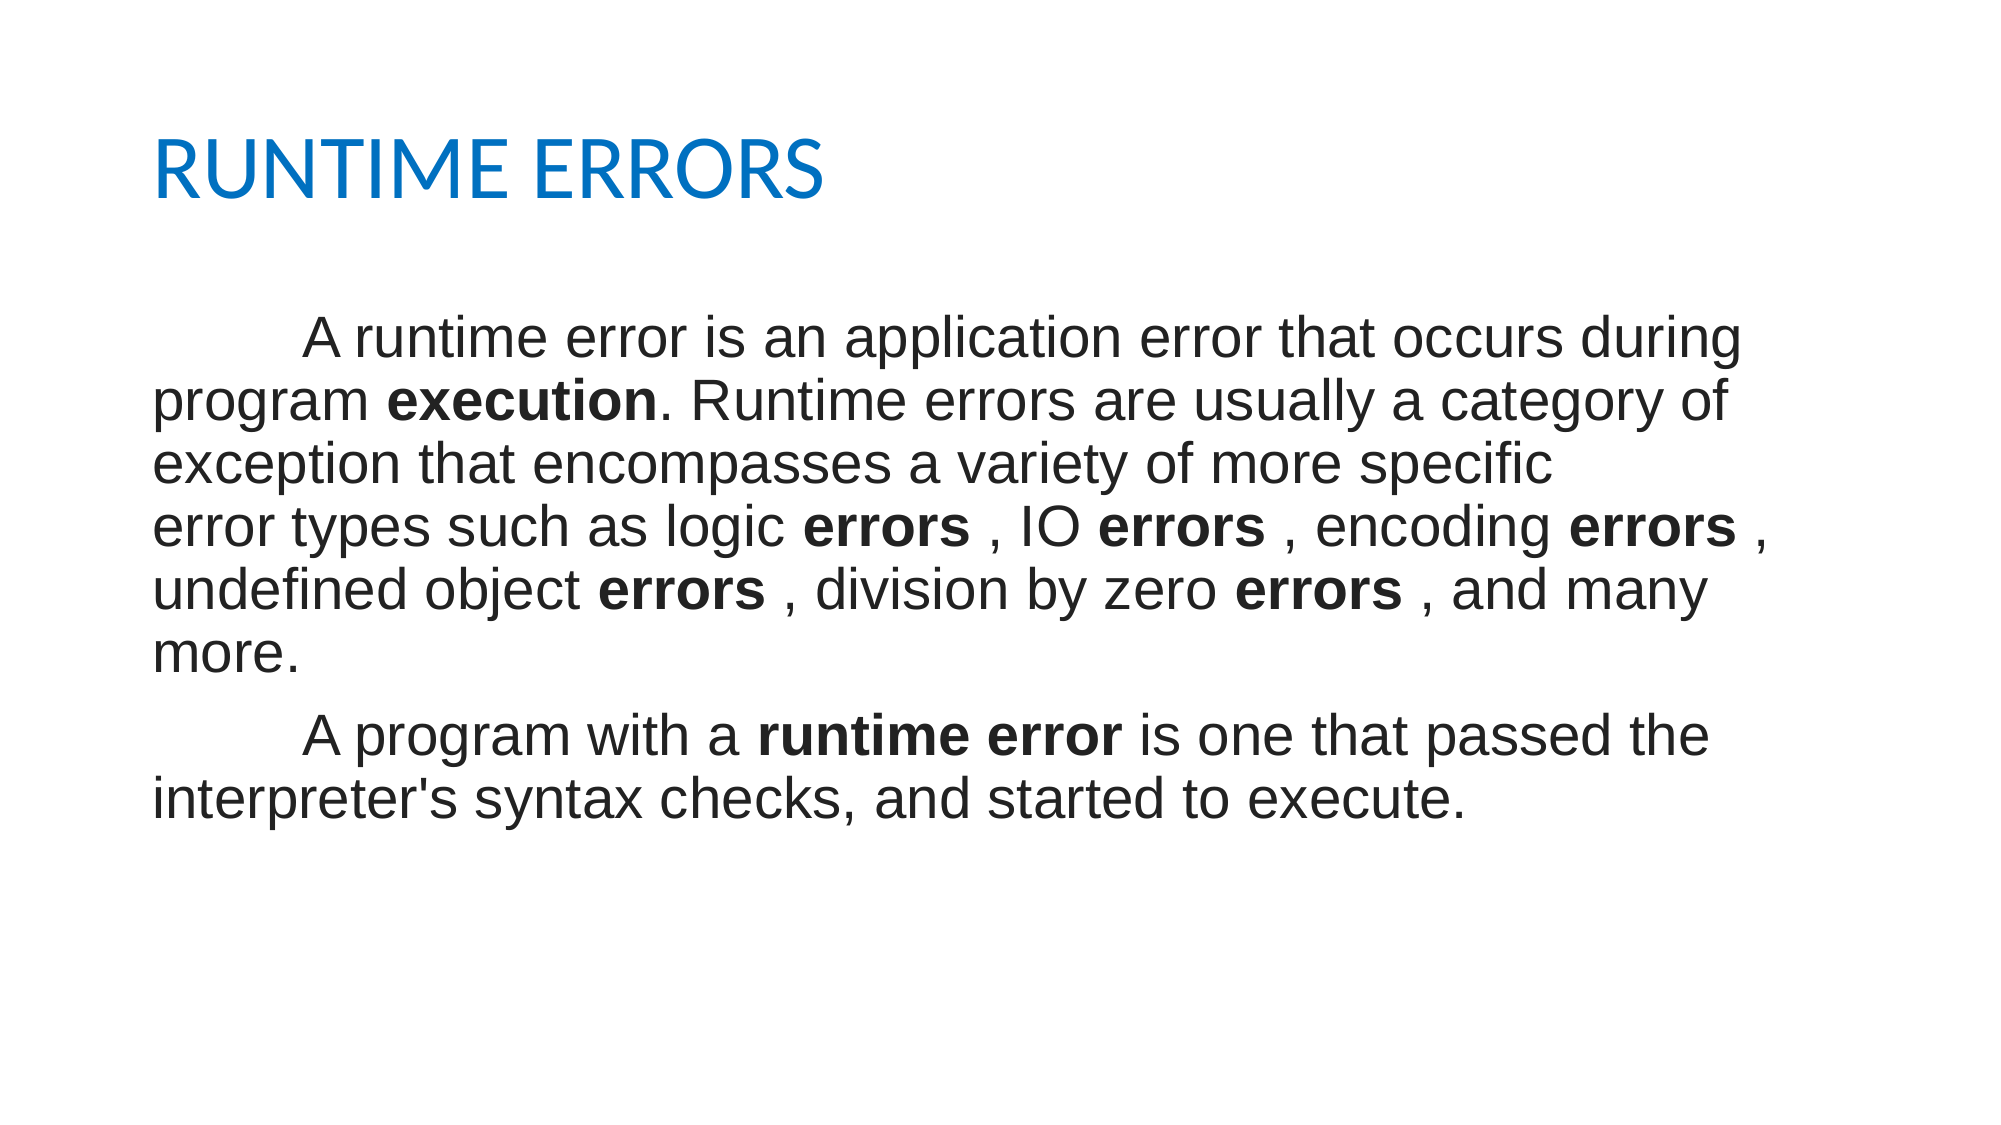

# RUNTIME ERRORS
	A runtime error is an application error that occurs during program execution. Runtime errors are usually a category of exception that encompasses a variety of more specific error types such as logic errors , IO errors , encoding errors , undefined object errors , division by zero errors , and many more.
	A program with a runtime error is one that passed the interpreter's syntax checks, and started to execute.